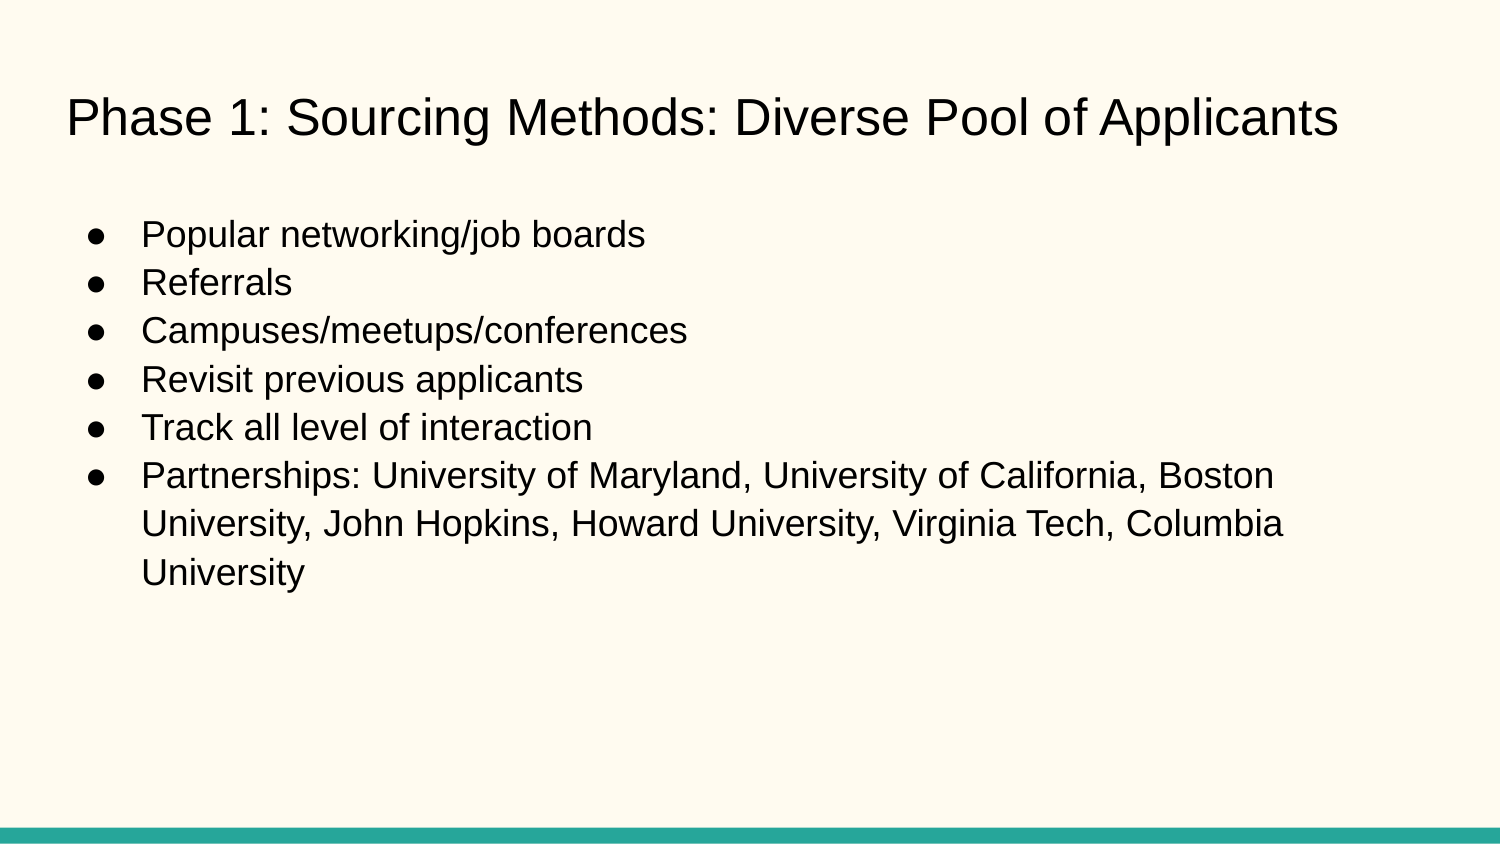

# Phase 1: Sourcing Methods: Diverse Pool of Applicants
Popular networking/job boards
Referrals
Campuses/meetups/conferences
Revisit previous applicants
Track all level of interaction
Partnerships: University of Maryland, University of California, Boston University, John Hopkins, Howard University, Virginia Tech, Columbia University